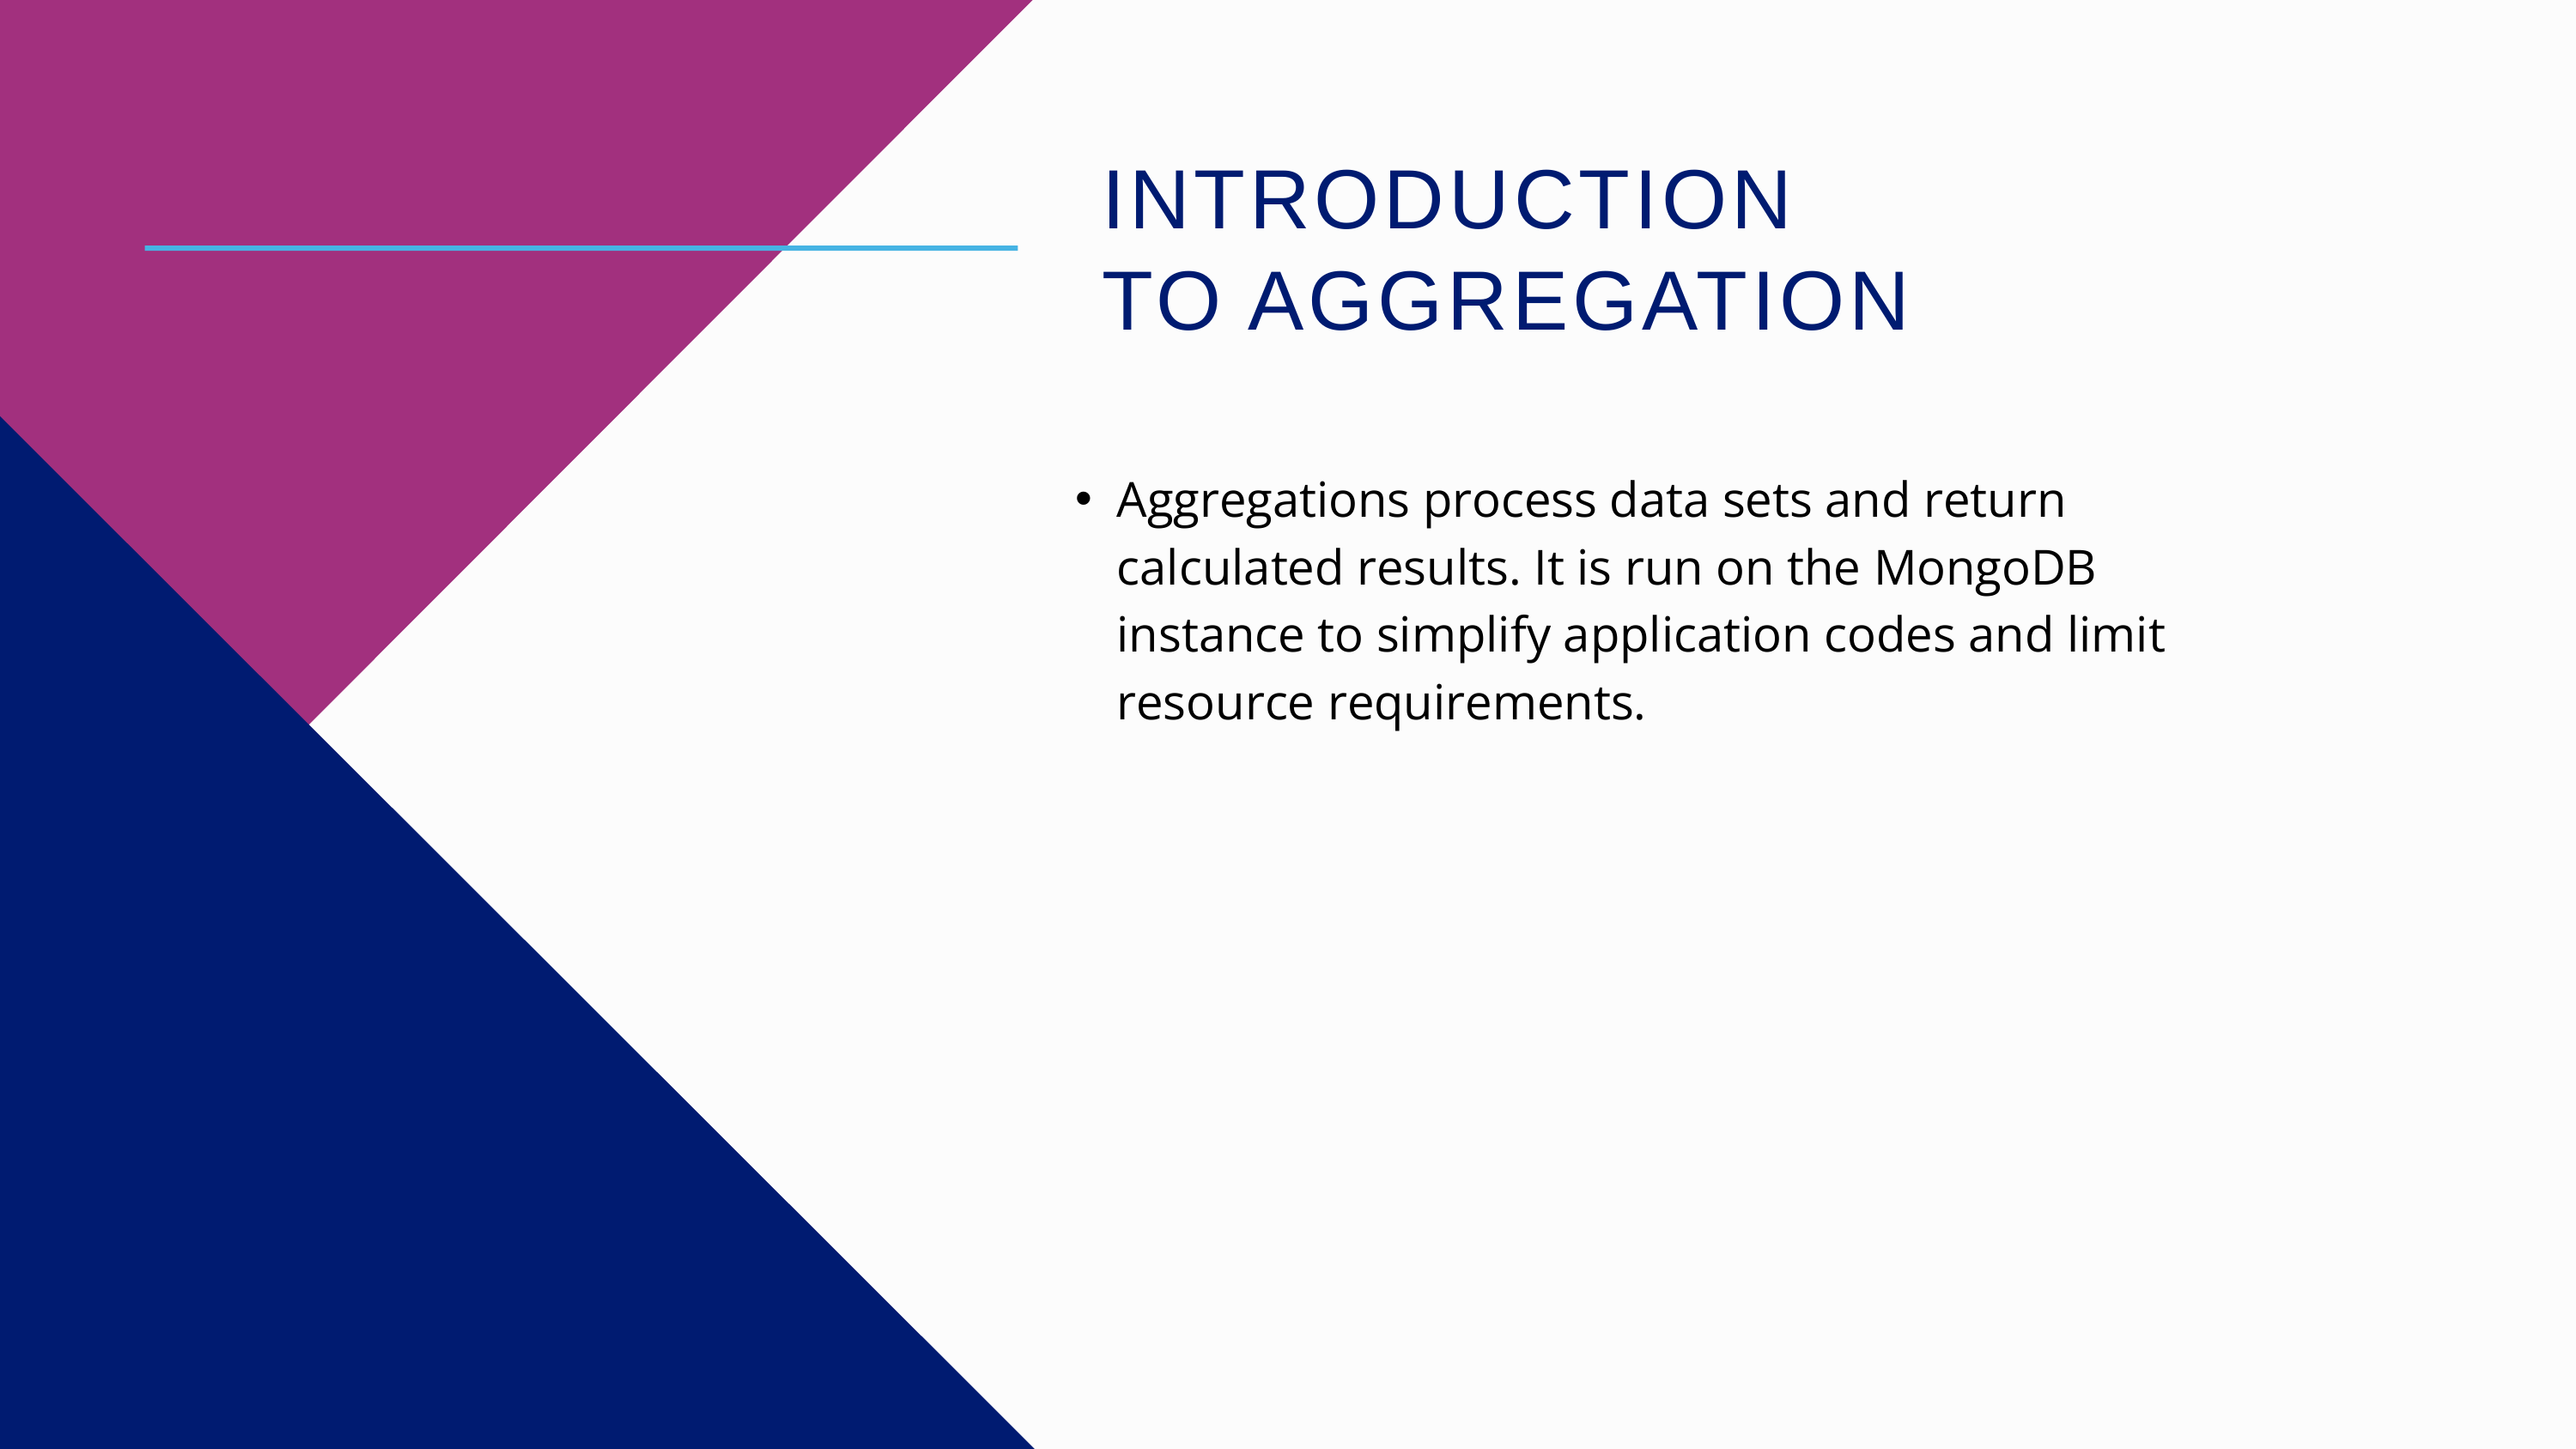

INTRODUCTION TO AGGREGATION

Aggregations process data sets and return calculated results. It is run on the MongoDB instance to simplify application codes and limit resource requirements.